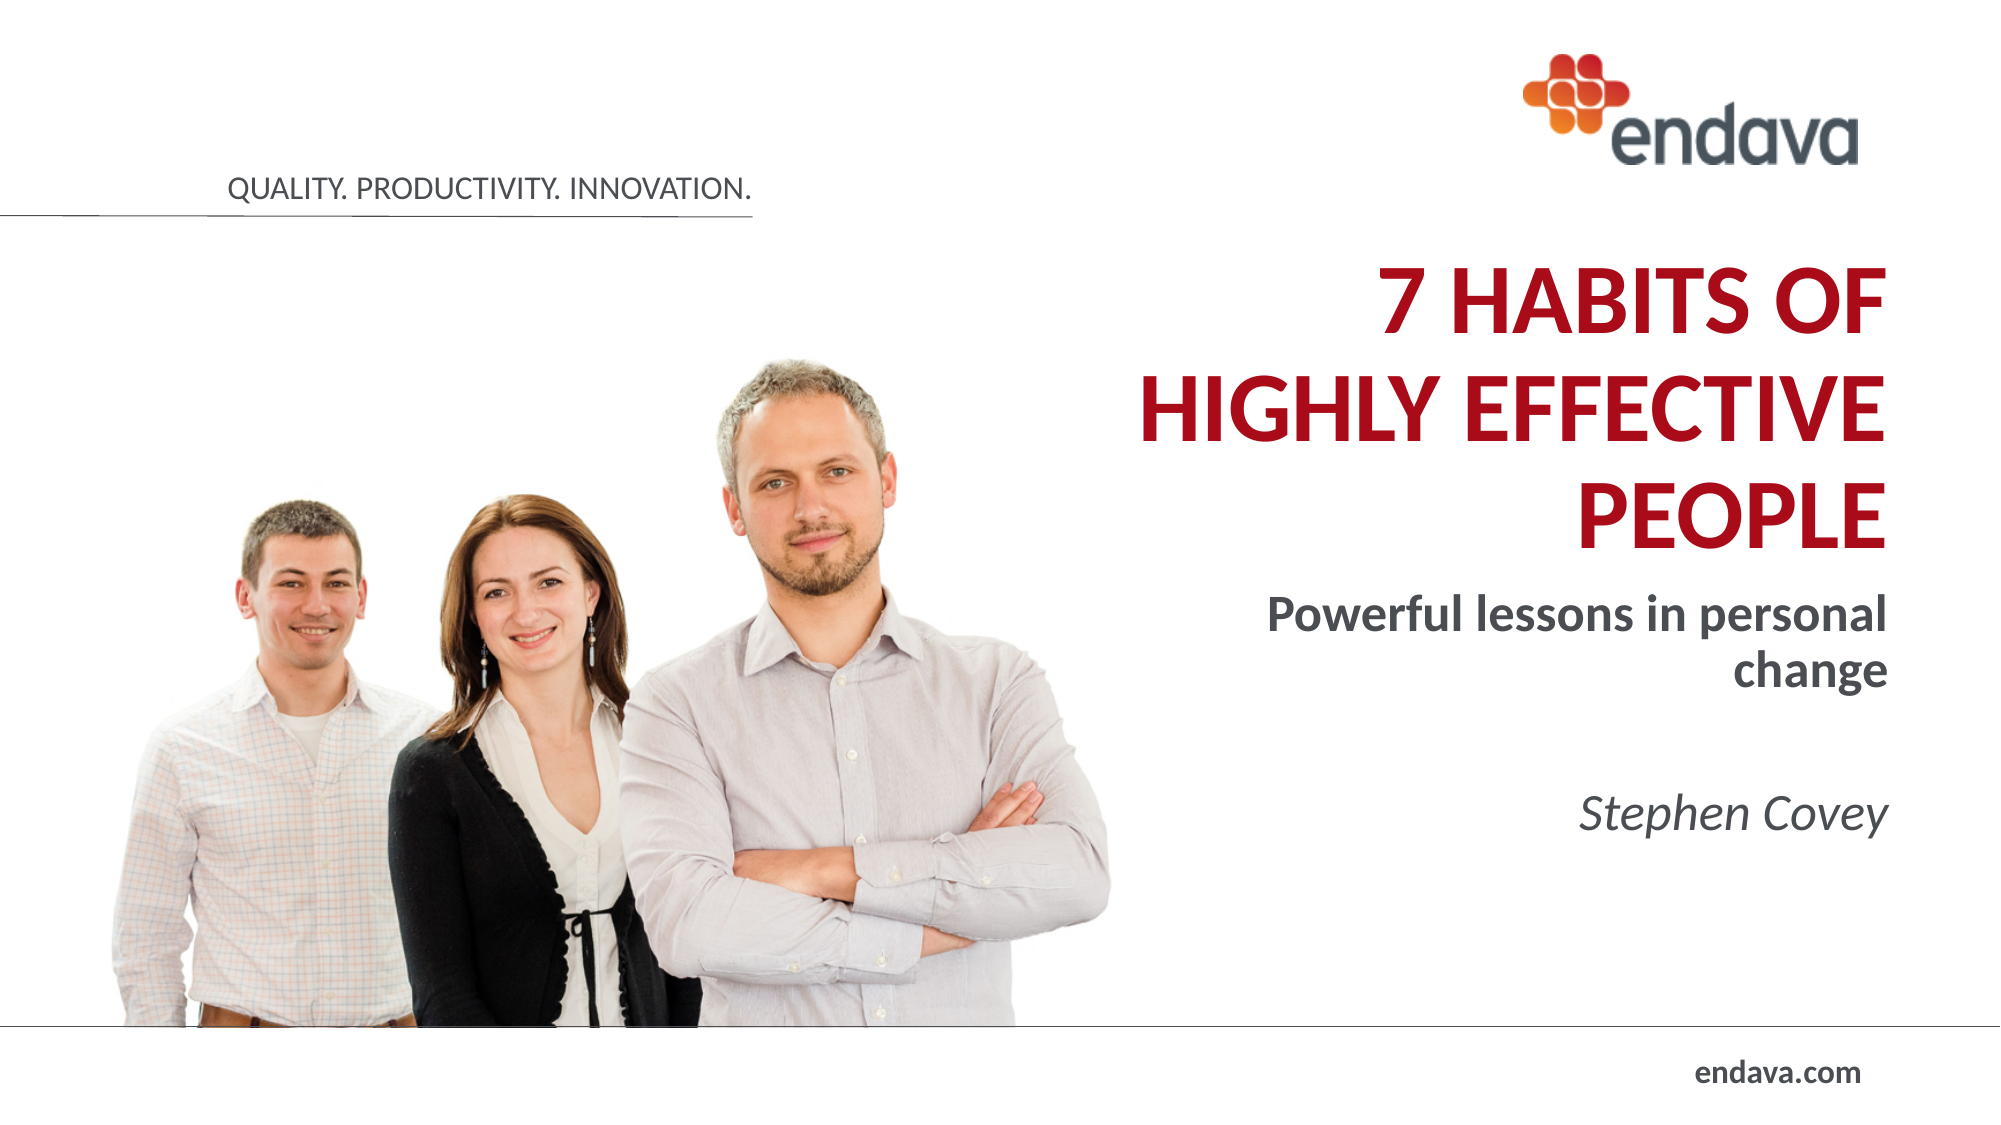

# 7 HABITS OF HIGHLY EFFECTIVE PEOPLE
Powerful lessons in personal change

Stephen Covey